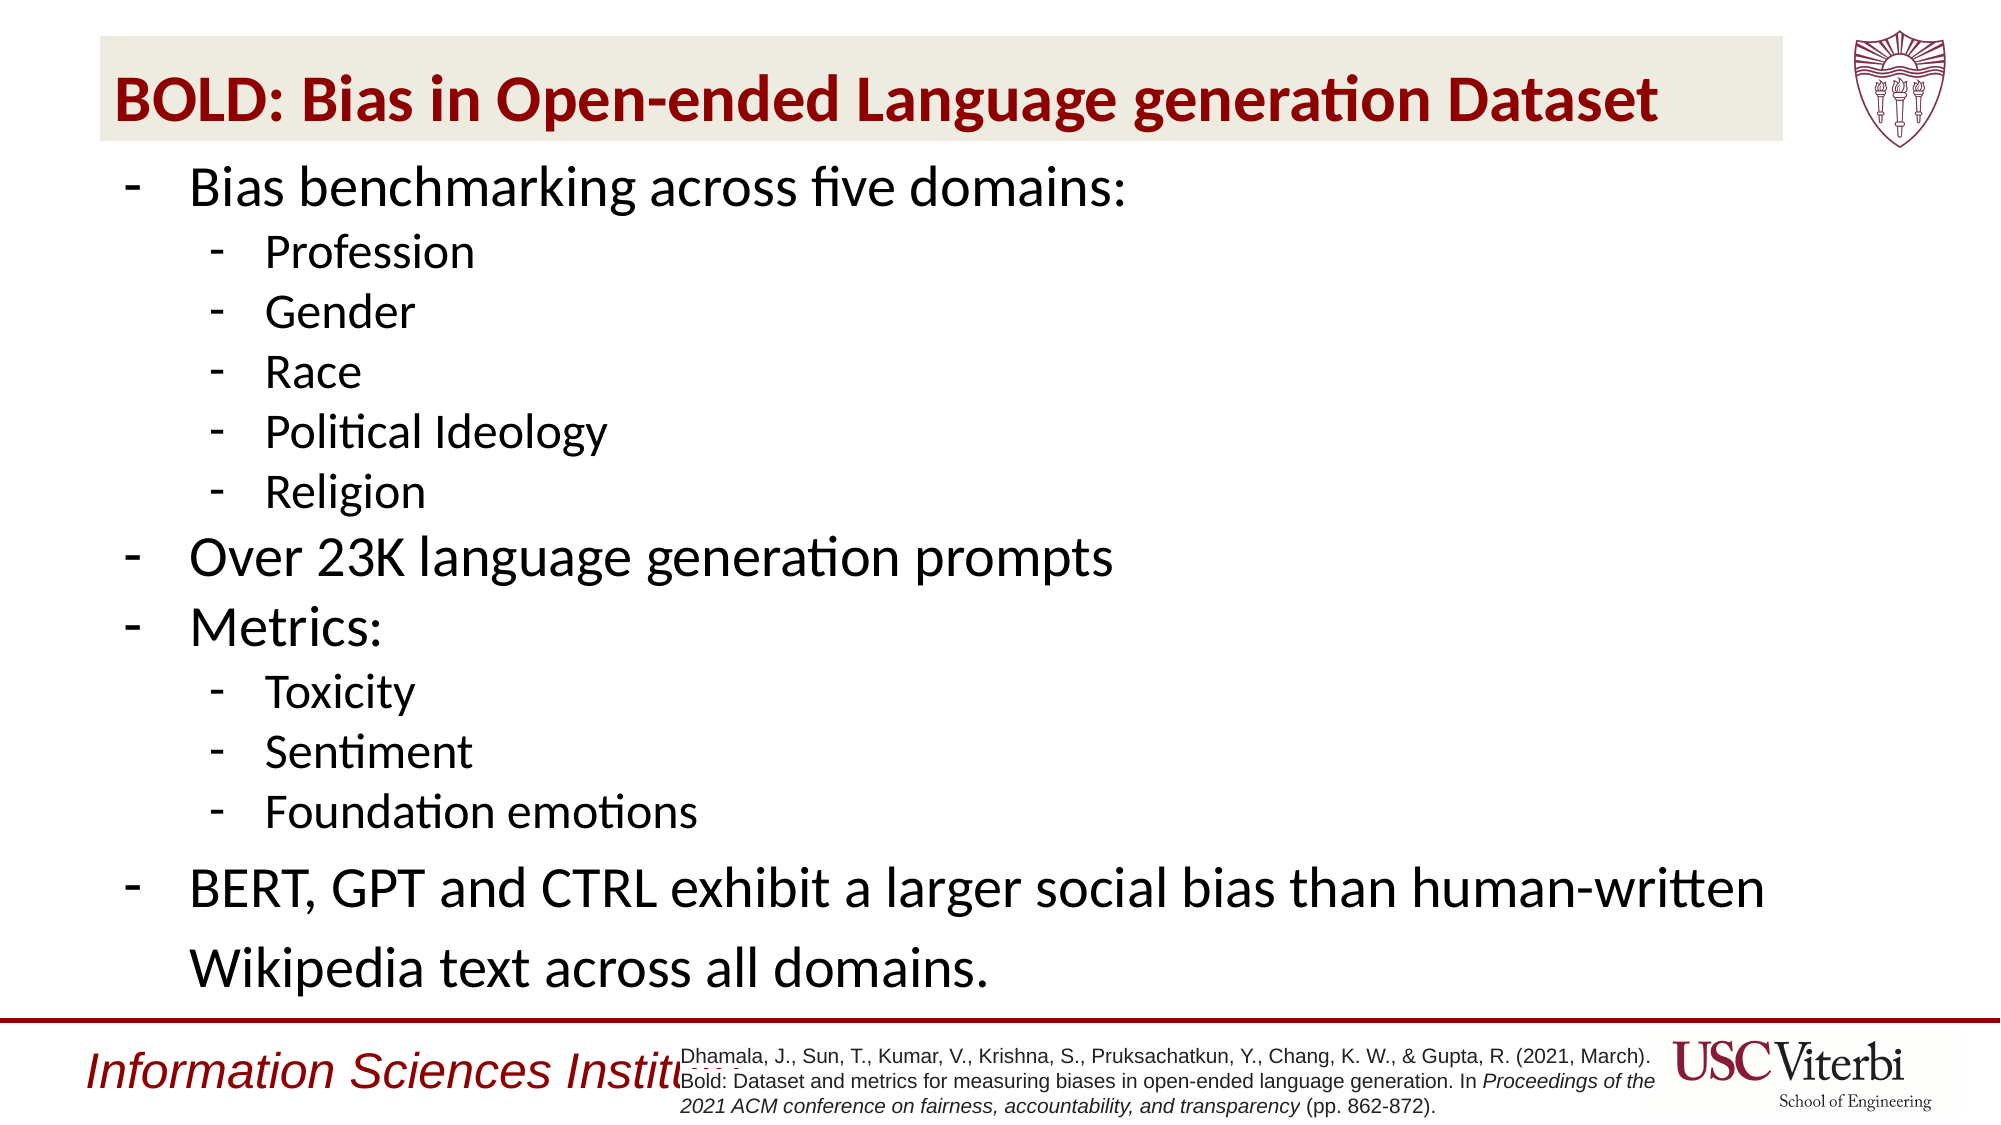

# BOLD: Bias in Open-ended Language generation Dataset
Bias benchmarking across five domains:
Profession
Gender
Race
Political Ideology
Religion
Over 23K language generation prompts
Metrics:
Toxicity
Sentiment
Foundation emotions
BERT, GPT and CTRL exhibit a larger social bias than human-written Wikipedia text across all domains.

Dhamala, J., Sun, T., Kumar, V., Krishna, S., Pruksachatkun, Y., Chang, K. W., & Gupta, R. (2021, March). Bold: Dataset and metrics for measuring biases in open-ended language generation. In Proceedings of the 2021 ACM conference on fairness, accountability, and transparency (pp. 862-872).